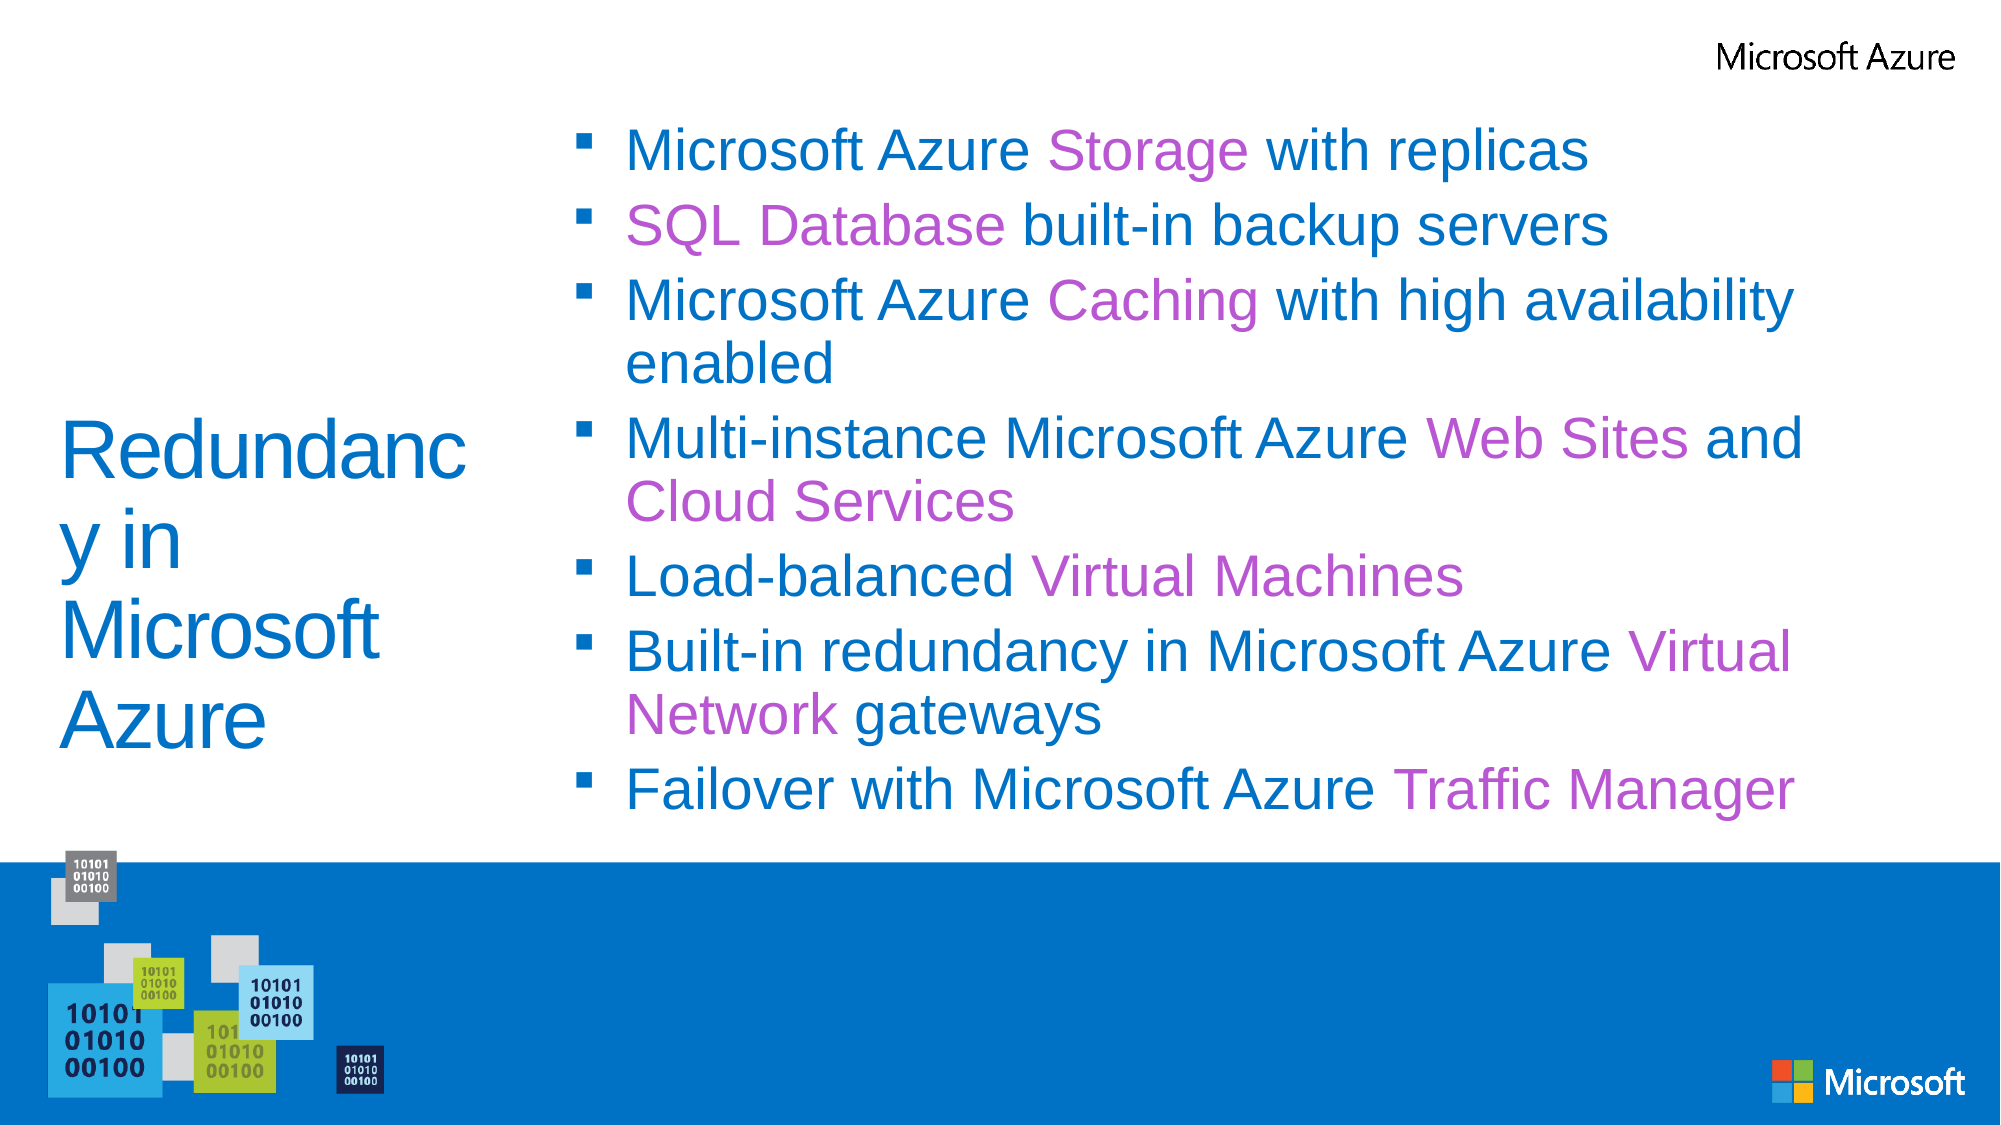

Microsoft Azure Storage with replicas
SQL Database built-in backup servers
Microsoft Azure Caching with high availability enabled
Multi-instance Microsoft Azure Web Sites and Cloud Services
Load-balanced Virtual Machines
Built-in redundancy in Microsoft Azure Virtual Network gateways
Failover with Microsoft Azure Traffic Manager
# Redundancy in Microsoft Azure